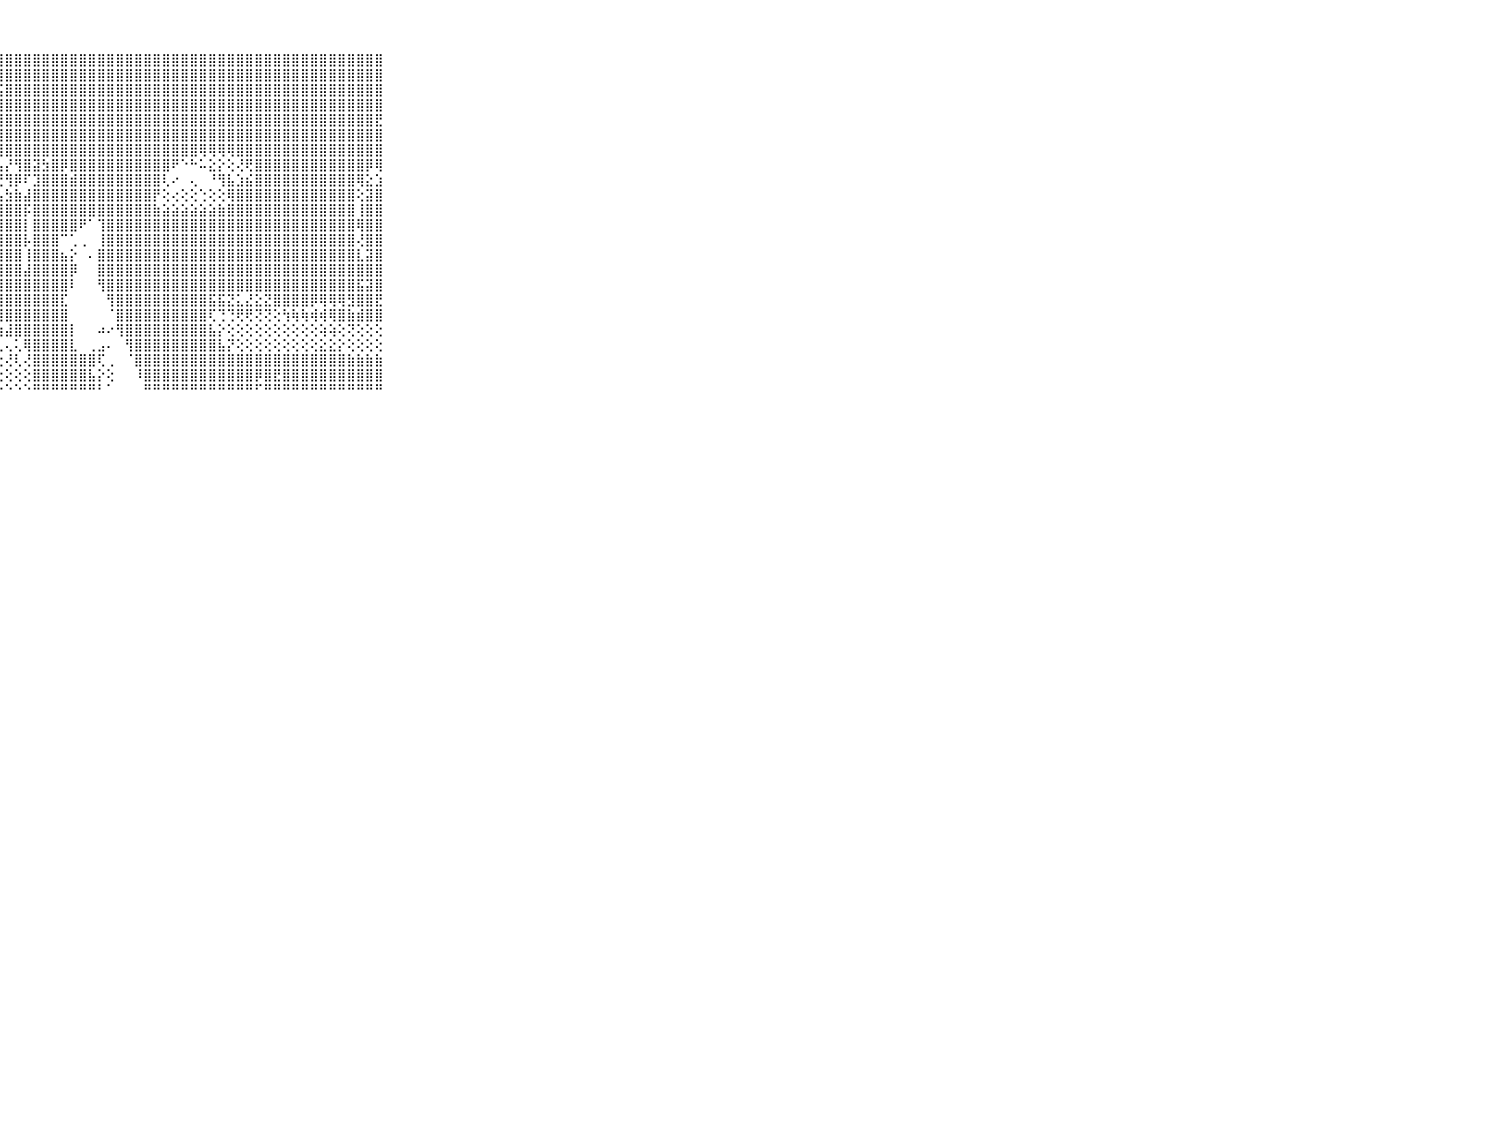

⠀⠀⠀⠀⠀⠀⠀⠀⠀⠀⠀⣯⣿⣿⣿⣿⣿⣿⣿⣿⣿⣿⣿⣿⣿⣿⣿⣿⣿⣿⣿⣿⣿⣿⣿⣿⣿⣿⣿⣿⣿⣿⣿⣿⣿⣿⣿⣿⣿⣿⣿⣿⣿⣿⣿⣿⣿⣿⣿⣿⣿⣿⣿⣿⣿⣿⣿⣿⣿⠀⠀⠀⠀⠀⠀⠀⠀⠀⠀⠀⠀
⠀⠀⠀⠀⠀⠀⠀⠀⠀⠀⠀⣟⣯⣿⣿⣿⣟⣿⣿⣿⣿⣿⣿⣿⣿⣿⣿⣿⣿⣿⣿⣿⣿⣿⣿⣿⣿⣿⣿⣿⣿⣿⣿⣿⣿⣿⣿⣿⣿⣿⣿⣿⣿⣿⣿⣿⣿⣿⣿⣿⣿⣿⣿⣿⣿⣿⣿⣿⣿⠀⠀⠀⠀⠀⠀⠀⠀⠀⠀⠀⠀
⠀⠀⠀⠀⠀⠀⠀⠀⠀⠀⠀⣿⣿⣿⣿⣿⣿⣿⣿⣿⣿⣿⣿⣿⣿⣿⣿⣯⣿⣿⣿⣿⣿⣿⣿⣿⣿⣿⣿⣿⣿⣿⣿⣿⣿⣿⣿⣿⣿⣿⣿⣿⣿⣿⣿⣿⣿⣿⣿⣿⣿⣿⣿⣿⣿⣿⣿⣿⣿⠀⠀⠀⠀⠀⠀⠀⠀⠀⠀⠀⠀
⠀⠀⠀⠀⠀⠀⠀⠀⠀⠀⠀⣿⣿⣿⣿⣿⣿⣿⣿⣿⣿⣿⣿⣿⣿⣿⣿⣿⣿⣿⣿⣿⣿⣿⣿⣿⣿⣿⣿⣿⣿⣿⣿⣿⣿⣿⣿⣿⣿⣿⣿⣿⣿⣿⣿⣿⣿⣿⣿⣿⣿⣿⣿⣿⣿⣿⣿⣿⣿⠀⠀⠀⠀⠀⠀⠀⠀⠀⠀⠀⠀
⠀⠀⠀⠀⠀⠀⠀⠀⠀⠀⠀⣿⣿⣿⣿⣿⣿⣿⣿⣿⣿⣿⣿⣿⣿⣿⣿⣿⣿⣿⣿⣿⣿⣿⣿⣿⣿⣿⣿⣿⣿⣿⣿⣿⣿⣿⣿⣿⣿⣿⣿⣿⣿⣿⣿⣿⣿⣿⣿⣿⣿⣿⣿⣿⣿⣿⣿⣿⣟⠀⠀⠀⠀⠀⠀⠀⠀⠀⠀⠀⠀
⠀⠀⠀⠀⠀⠀⠀⠀⠀⠀⠀⣿⣿⣿⣿⣿⣿⣿⣿⣿⡿⢿⢿⢻⢿⣿⣿⣿⣿⣿⣿⣿⣿⣿⣿⣿⣿⣿⣿⣿⣿⣿⣿⣿⣿⣿⣿⣿⣿⣿⣿⣿⣿⣿⣿⣿⣿⣿⣿⣿⣿⣿⣿⣿⣿⣿⣿⣿⣿⠀⠀⠀⠀⠀⠀⠀⠀⠀⠀⠀⠀
⠀⠀⠀⠀⠀⠀⠀⠀⠀⠀⠀⣿⣿⣿⣿⣿⣿⢟⢝⠕⢕⠕⠕⠵⢕⣕⢝⢻⣿⣿⣿⣿⣿⣿⣿⣿⣿⣿⣿⣿⣿⣿⣿⣿⣿⣿⣿⣿⣿⢿⢿⢿⢿⣿⣿⣿⣿⣿⣿⣿⣿⣿⣿⣿⣿⣿⣿⣿⣿⠀⠀⠀⠀⠀⠀⠀⠀⠀⠀⠀⠀
⠀⠀⠀⠀⠀⠀⠀⠀⠀⠀⠀⣿⣿⣿⣿⡟⢝⢝⢝⢟⢟⢟⢗⢗⢆⢜⢝⣧⡜⢻⣿⣽⣳⣿⡿⣿⣿⣿⣿⣿⣿⣿⣿⣿⣿⣿⠟⠑⠓⠥⣕⡕⢕⢜⢟⣿⣿⣿⣿⣿⣿⣿⣿⣿⣿⣿⣿⡿⢿⠀⠀⠀⠀⠀⠀⠀⠀⠀⠀⠀⠀
⠀⠀⠀⠀⠀⠀⠀⠀⠀⠀⠀⣿⣿⣿⣷⣕⡕⢕⡕⢕⢕⢕⢕⢕⢕⢕⢕⢜⢻⡿⠏⣹⣿⣿⣿⣾⣿⣿⣿⣿⣿⣿⣿⣿⣿⢇⠔⠀⢄⠀⠘⢻⣧⣱⣮⣿⣿⣿⣿⣿⣿⣿⣿⣿⣿⣿⢿⣕⣱⠀⠀⠀⠀⠀⠀⠀⠀⠀⠀⠀⠀
⠀⠀⠀⠀⠀⠀⠀⠀⠀⠀⠀⣿⣿⣿⣿⣿⣿⣿⣿⣿⣿⣷⣷⣷⣷⣵⣵⣧⣳⣷⣼⣿⣿⣿⣿⣿⣿⣿⣿⣿⣿⣿⣿⣿⡟⢕⢔⢕⢕⢑⢕⢕⢿⣿⣿⣿⣿⣿⣿⣿⣿⣿⣿⣿⣿⣿⢕⣽⣿⠀⠀⠀⠀⠀⠀⠀⠀⠀⠀⠀⠀
⠀⠀⠀⠀⠀⠀⠀⠀⠀⠀⠀⣿⣿⣿⣿⣿⣿⣿⣿⣿⣿⣿⣿⣿⣿⣿⣿⣿⣿⣿⡯⣿⣿⣿⣿⣿⣿⣿⣿⣿⣿⣿⣿⣿⣷⣵⣵⣵⣵⣵⣵⣷⣿⣿⣿⣿⣿⣿⣿⣿⣿⣿⣿⣿⣿⣿⢸⣿⣿⠀⠀⠀⠀⠀⠀⠀⠀⠀⠀⠀⠀
⠀⠀⠀⠀⠀⠀⠀⠀⠀⠀⠀⣿⣿⣿⣿⣿⣿⣿⣿⣿⣿⣿⣿⣿⣿⣿⣿⣿⣿⣿⡇⣿⣿⣿⣿⣿⠟⠁⢹⣿⣿⣿⣿⣿⣿⣿⣿⣿⣿⣿⣿⣿⣿⣿⣿⣿⣿⣿⣿⣿⣿⣿⣿⣿⣿⣿⢿⣿⣿⠀⠀⠀⠀⠀⠀⠀⠀⠀⠀⠀⠀
⠀⠀⠀⠀⠀⠀⠀⠀⠀⠀⠀⣿⣿⣿⣿⣿⣿⣿⣿⣿⣿⣿⣿⣿⣿⣿⣿⣿⣿⣿⡧⣿⣿⣿⠉⢁⢀⠀⢸⣿⣿⣿⣿⣿⣿⣿⣿⣿⣿⣿⣿⣿⣿⣿⣿⣿⣿⣿⣿⣿⣿⣿⣿⣿⣿⣿⢜⣿⣿⠀⠀⠀⠀⠀⠀⠀⠀⠀⠀⠀⠀
⠀⠀⠀⠀⠀⠀⠀⠀⠀⠀⠀⣿⣿⣿⣿⣿⣿⣿⣿⣿⣿⣿⣿⣿⣿⣿⣿⣿⣿⣿⢸⣿⣿⣿⣦⡕⠀⠄⣿⣿⣿⣿⣿⣿⣿⣿⣿⣿⣿⣿⣿⣿⣿⣿⣿⣿⣿⣿⣿⣿⣿⣿⣿⣿⣿⣿⣇⣽⣿⠀⠀⠀⠀⠀⠀⠀⠀⠀⠀⠀⠀
⠀⠀⠀⠀⠀⠀⠀⠀⠀⠀⠀⣿⣿⣿⣿⣿⣿⣿⣿⣿⣿⣿⣿⣿⣿⣿⣿⣿⣿⣿⣼⣿⣿⣿⣿⡿⠀⠀⣿⣿⣿⣿⣿⣿⣿⣿⣿⣿⣿⣿⣿⣿⣿⣿⣿⣿⣿⣿⣿⣿⣿⣿⣿⣿⣿⣿⣿⣿⣿⠀⠀⠀⠀⠀⠀⠀⠀⠀⠀⠀⠀
⠀⠀⠀⠀⠀⠀⠀⠀⠀⠀⠀⣿⣿⣿⣿⣿⣿⣿⣿⣿⣿⣿⣿⣿⣿⣿⣿⣿⣿⣿⣿⣿⣿⣿⣿⠇⠀⠀⢻⣿⣿⣿⣿⣿⣿⣿⣿⣿⣿⣿⣿⣿⣿⣿⣿⣿⣿⣿⣿⣿⣿⣿⣿⣿⣿⣿⣯⣽⣿⠀⠀⠀⠀⠀⠀⠀⠀⠀⠀⠀⠀
⠀⠀⠀⠀⠀⠀⠀⠀⠀⠀⠀⣿⣿⣿⣿⣿⣿⣿⣿⣿⣿⣿⣿⣿⣿⣿⣿⣿⣿⣿⣿⣿⣿⣿⣏⠀⠀⠀⠀⢻⣿⣿⣿⣿⣿⣿⣿⣿⣿⣿⣯⣯⣝⣅⣜⣕⣝⣿⣿⣿⣿⡿⢿⢿⢿⣻⣿⣿⣟⠀⠀⠀⠀⠀⠀⠀⠀⠀⠀⠀⠀
⠀⠀⠀⠀⠀⠀⠀⠀⠀⠀⠀⣿⣿⣿⡿⣿⣿⢿⢿⢿⢿⢿⢿⣿⣿⣿⣿⣿⣿⣿⣿⣿⣿⣿⣿⠀⠀⠀⠀⠈⣿⣿⣿⣿⣿⣿⣿⣿⣿⣿⢏⢙⢙⢟⢟⢝⢝⢕⢳⢷⢷⢾⢾⢿⣿⣷⣾⣿⣿⠀⠀⠀⠀⠀⠀⠀⠀⠀⠀⠀⠀
⠀⠀⠀⠀⠀⠀⠀⠀⠀⠀⠀⣿⣿⣿⣿⣿⣿⣿⣿⣿⣿⣿⣟⣻⣻⣿⣽⣵⣼⣿⣿⣿⣿⣿⣿⡇⠀⠀⠴⠔⢻⣿⣿⣿⣿⣿⣿⣿⣿⣿⣧⡕⢕⢕⢕⢕⢕⢕⢕⢕⢕⢕⢵⢵⢕⢝⢕⢕⢕⠀⠀⠀⠀⠀⠀⠀⠀⠀⠀⠀⠀
⠀⠀⠀⠀⠀⠀⠀⠀⠀⠀⠀⣿⣿⣿⢿⢿⠿⠿⠟⢟⢛⢛⢋⢙⢍⢍⢅⢅⢄⢅⢿⣿⣿⣿⣿⣇⠀⢀⣠⠄⠀⢻⣿⣿⣿⣿⣿⣿⣿⣿⣿⣧⡝⢕⢕⢕⢕⢕⢕⢕⢕⢕⣕⣕⡕⢕⢕⢕⢕⠀⠀⠀⠀⠀⠀⠀⠀⠀⠀⠀⠀
⠀⠀⠀⠀⠀⠀⠀⠀⠀⠀⠀⠀⢄⢔⢔⢔⢔⢕⢕⢕⢕⢕⢕⢕⢕⢕⢕⢕⢜⢇⢜⣿⣿⣿⣿⣿⣿⣿⢏⢀⠀⠈⣿⣿⣿⣿⣿⣿⣿⣿⣿⣿⣿⣿⣿⣿⣿⣿⣿⣿⣿⣿⣿⣿⣿⣷⣷⣷⣷⠀⠀⠀⠀⠀⠀⠀⠀⠀⠀⠀⠀
⠀⠀⠀⠀⠀⠀⠀⠀⠀⠀⠀⠀⢔⢕⢕⢕⢕⢕⢕⢕⢕⢕⢕⢕⢕⢕⢕⢕⢕⢕⢕⣿⣿⣿⣿⣿⣿⣧⡕⢕⠀⠀⠸⣿⣿⣿⣿⣿⣿⣿⣿⣿⣿⣿⣿⡿⣿⣟⣿⣿⣿⣿⣿⣿⣿⣿⣿⣿⣿⠀⠀⠀⠀⠀⠀⠀⠀⠀⠀⠀⠀
⠀⠀⠀⠀⠀⠀⠀⠀⠀⠀⠀⠀⠑⠑⠑⠑⠑⠑⠑⠑⠑⠑⠑⠑⠑⠑⠑⠑⠑⠑⠑⠛⠛⠛⠛⠛⠛⠛⠃⠁⠀⠀⠀⠛⠛⠛⠛⠛⠛⠛⠛⠛⠛⠛⠛⠋⠛⠛⠛⠛⠛⠛⠛⠛⠛⠛⠛⠛⠛⠀⠀⠀⠀⠀⠀⠀⠀⠀⠀⠀⠀